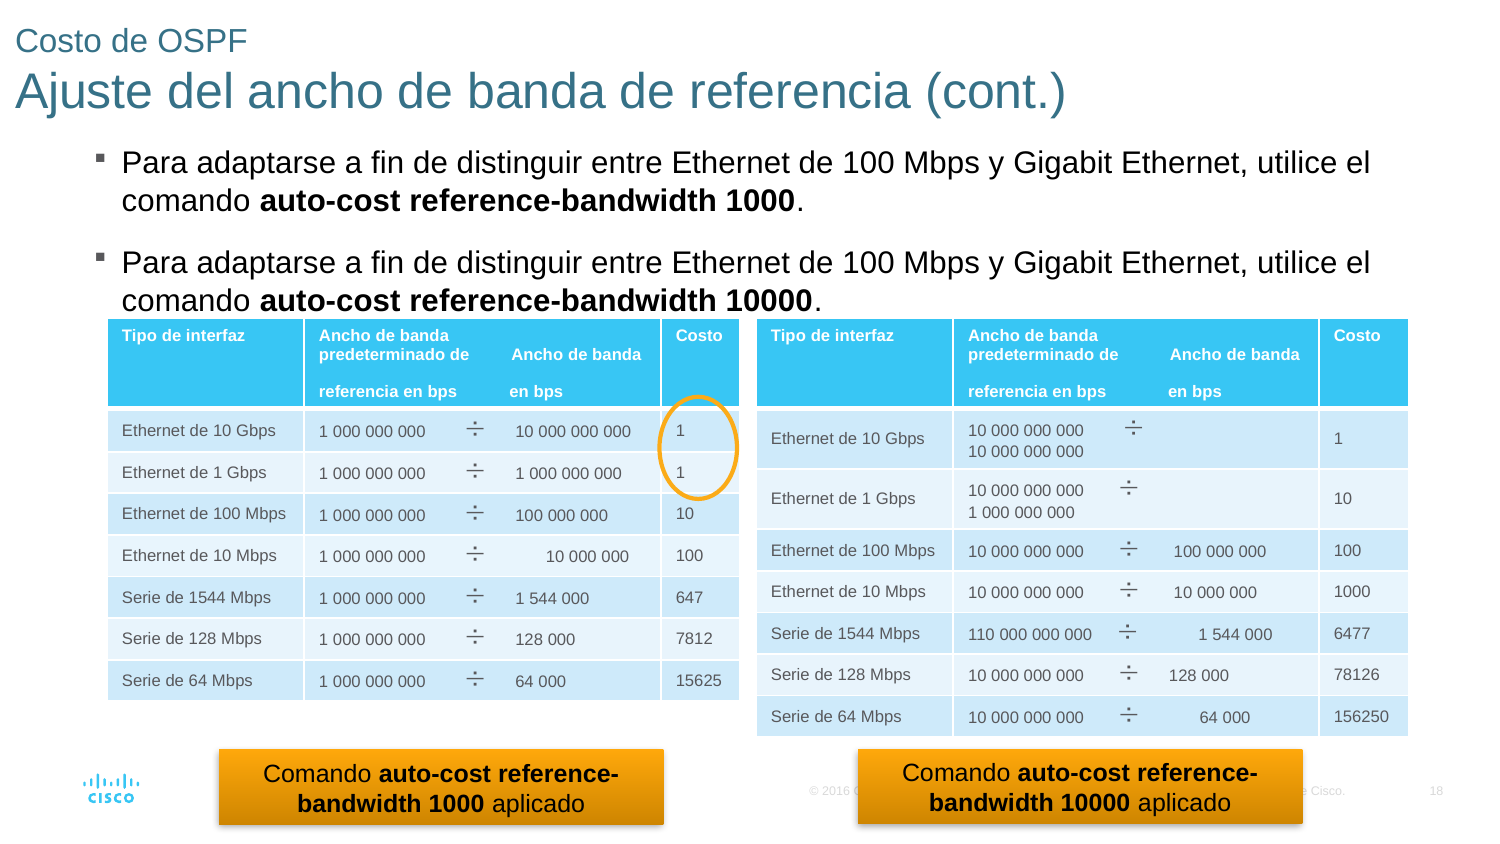

# Costo de OSPF Ajuste del ancho de banda de referencia (cont.)
Para adaptarse a fin de distinguir entre Ethernet de 100 Mbps y Gigabit Ethernet, utilice el comando auto-cost reference-bandwidth 1000.
Para adaptarse a fin de distinguir entre Ethernet de 100 Mbps y Gigabit Ethernet, utilice el comando auto-cost reference-bandwidth 10000.
| Tipo de interfaz | Ancho de banda predeterminado de Ancho de banda referencia en bps en bps | Costo |
| --- | --- | --- |
| Ethernet de 10 Gbps | 1 000 000 000 ÷ 10 000 000 000 | 1 |
| Ethernet de 1 Gbps | 1 000 000 000 ÷ 1 000 000 000 | 1 |
| Ethernet de 100 Mbps | 1 000 000 000 ÷ 100 000 000 | 10 |
| Ethernet de 10 Mbps | 1 000 000 000 ÷ 10 000 000 | 100 |
| Serie de 1544 Mbps | 1 000 000 000 ÷ 1 544 000 | 647 |
| Serie de 128 Mbps | 1 000 000 000 ÷ 128 000 | 7812 |
| Serie de 64 Mbps | 1 000 000 000 ÷ 64 000 | 15625 |
| Tipo de interfaz | Ancho de banda predeterminado de Ancho de banda referencia en bps en bps | Costo |
| --- | --- | --- |
| Ethernet de 10 Gbps | 10 000 000 000 ÷ 10 000 000 000 | 1 |
| Ethernet de 1 Gbps | 10 000 000 000 ÷ 1 000 000 000 | 10 |
| Ethernet de 100 Mbps | 10 000 000 000 ÷ 100 000 000 | 100 |
| Ethernet de 10 Mbps | 10 000 000 000 ÷ 10 000 000 | 1000 |
| Serie de 1544 Mbps | 110 000 000 000 ÷ 1 544 000 | 6477 |
| Serie de 128 Mbps | 10 000 000 000 ÷ 128 000 | 78126 |
| Serie de 64 Mbps | 10 000 000 000 ÷ 64 000 | 156250 |

Comando auto-cost reference-bandwidth 10000 aplicado
Comando auto-cost reference-bandwidth 1000 aplicado